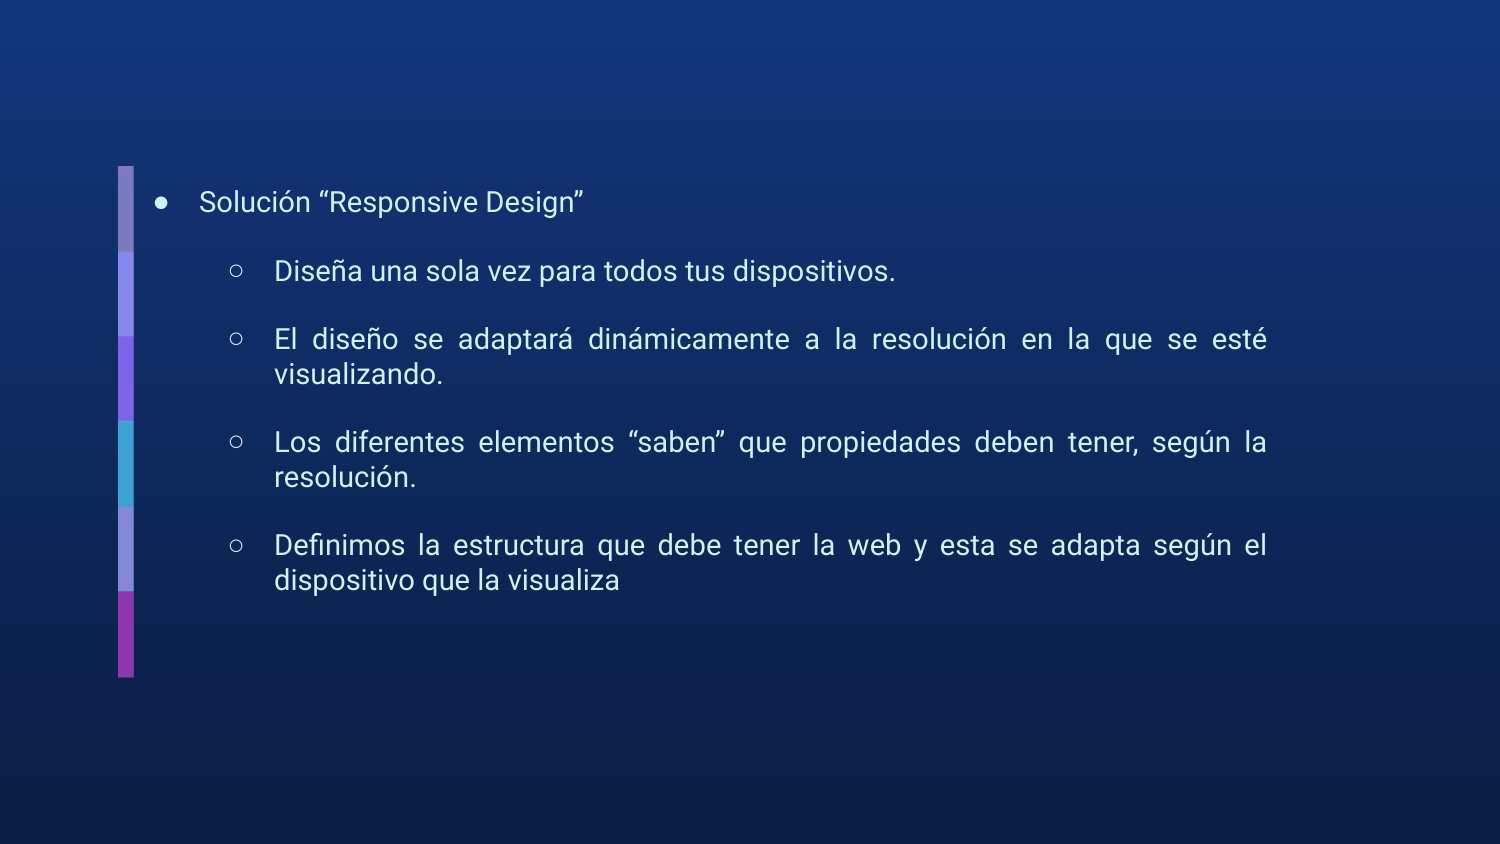

Solución “Responsive Design”
Diseña una sola vez para todos tus dispositivos.
El diseño se adaptará dinámicamente a la resolución en la que se esté visualizando.
Los diferentes elementos “saben” que propiedades deben tener, según la resolución.
Definimos la estructura que debe tener la web y esta se adapta según el dispositivo que la visualiza